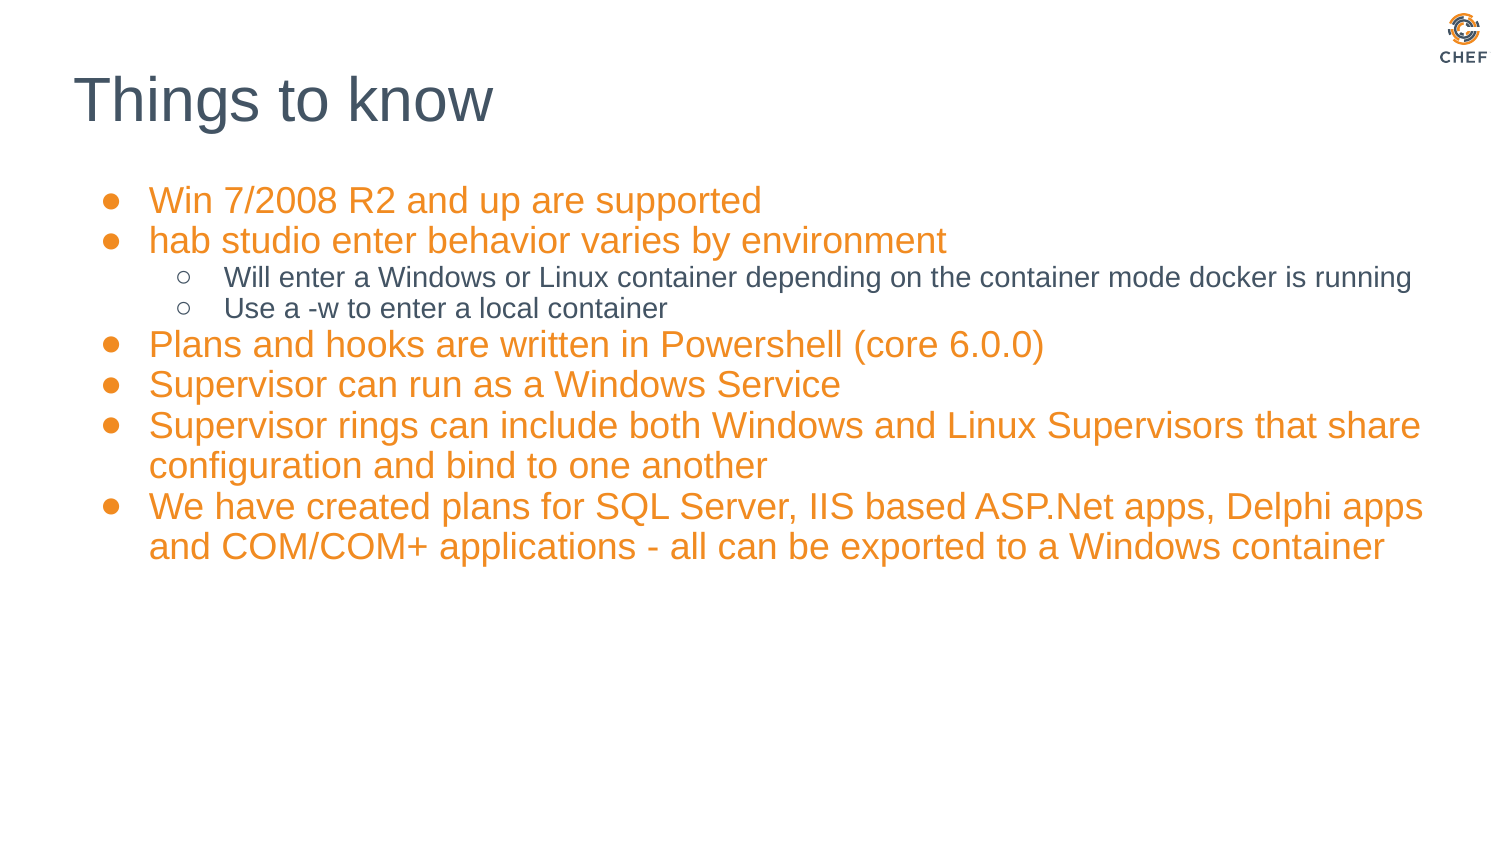

# Things to know
Win 7/2008 R2 and up are supported
hab studio enter behavior varies by environment
Will enter a Windows or Linux container depending on the container mode docker is running
Use a -w to enter a local container
Plans and hooks are written in Powershell (core 6.0.0)
Supervisor can run as a Windows Service
Supervisor rings can include both Windows and Linux Supervisors that share configuration and bind to one another
We have created plans for SQL Server, IIS based ASP.Net apps, Delphi apps and COM/COM+ applications - all can be exported to a Windows container